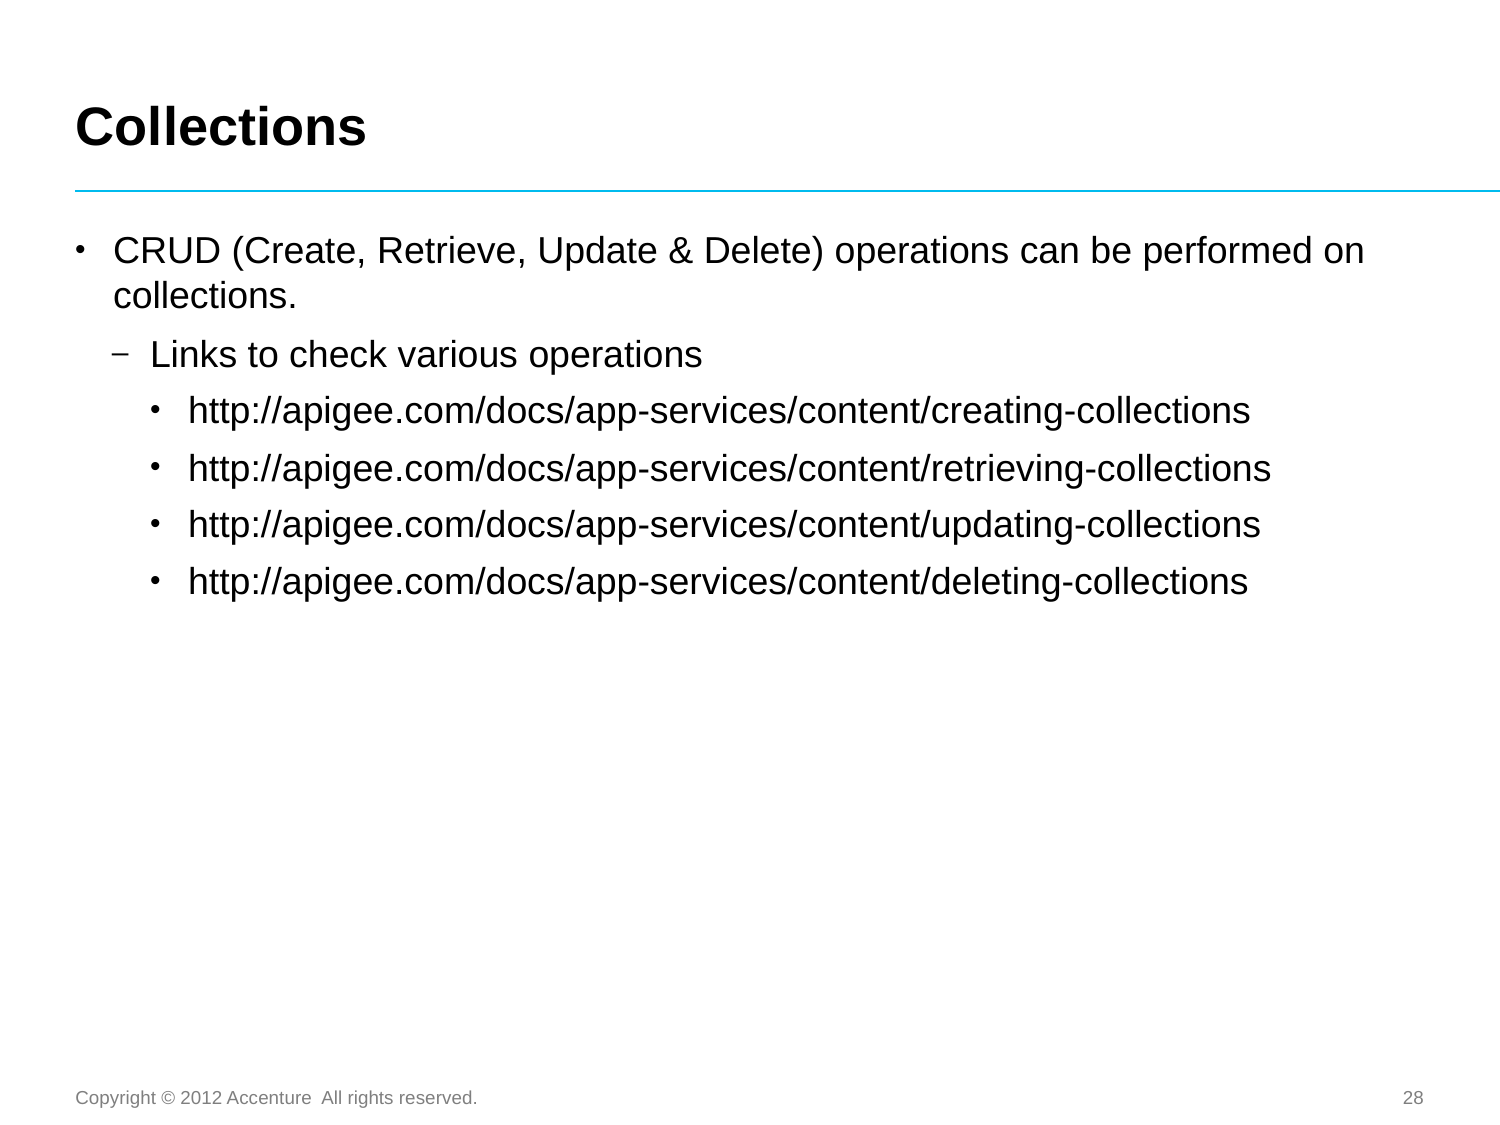

# Collections
CRUD (Create, Retrieve, Update & Delete) operations can be performed on collections.
Links to check various operations
http://apigee.com/docs/app-services/content/creating-collections
http://apigee.com/docs/app-services/content/retrieving-collections
http://apigee.com/docs/app-services/content/updating-collections
http://apigee.com/docs/app-services/content/deleting-collections